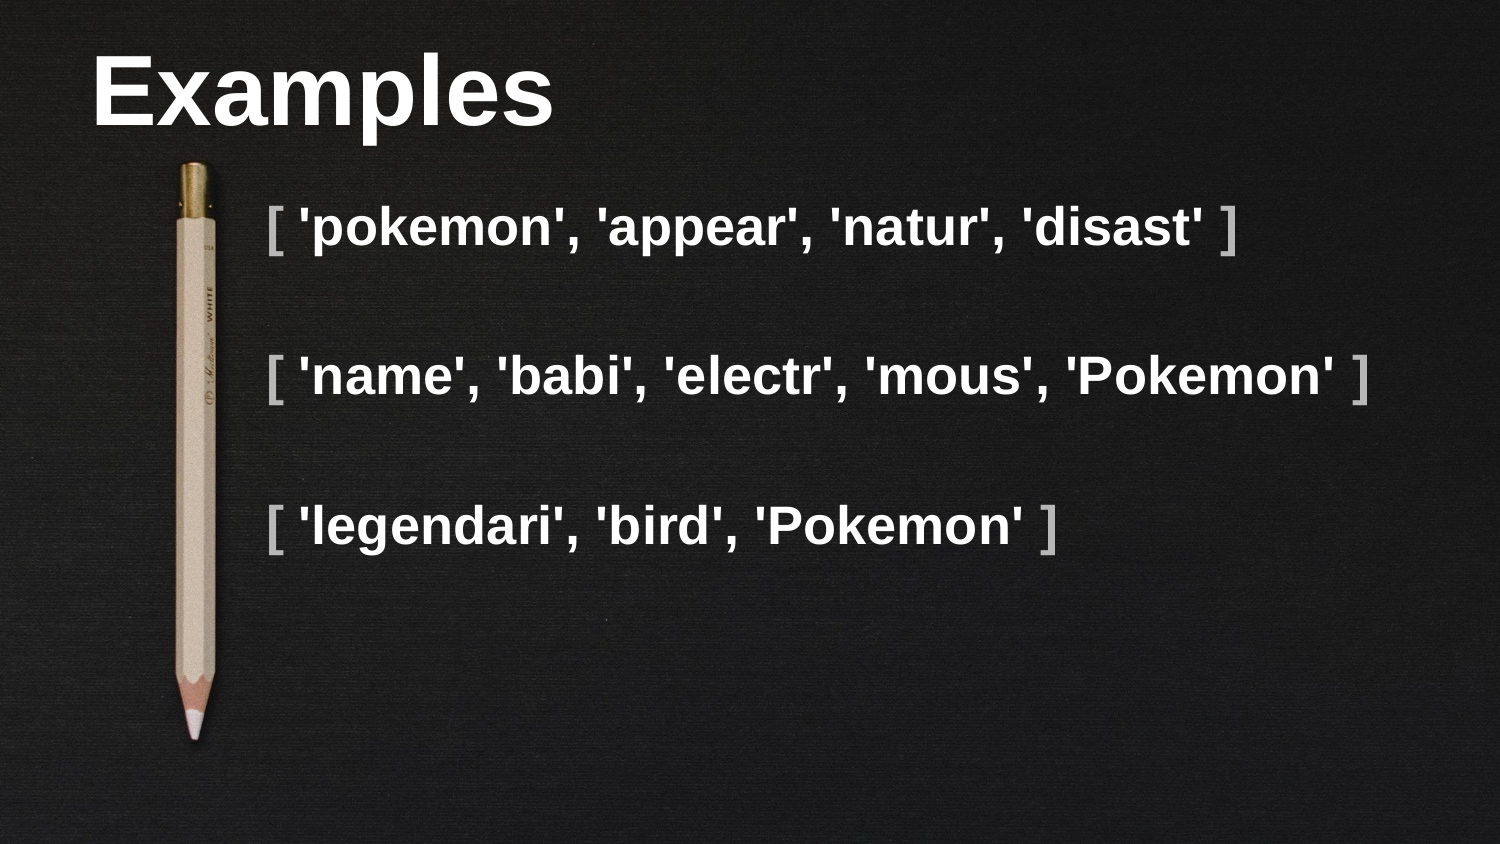

Examples
[ 'pokemon', 'appear', 'natur', 'disast' ]

[ 'name', 'babi', 'electr', 'mous', 'Pokemon' ]

[ 'legendari', 'bird', 'Pokemon' ]